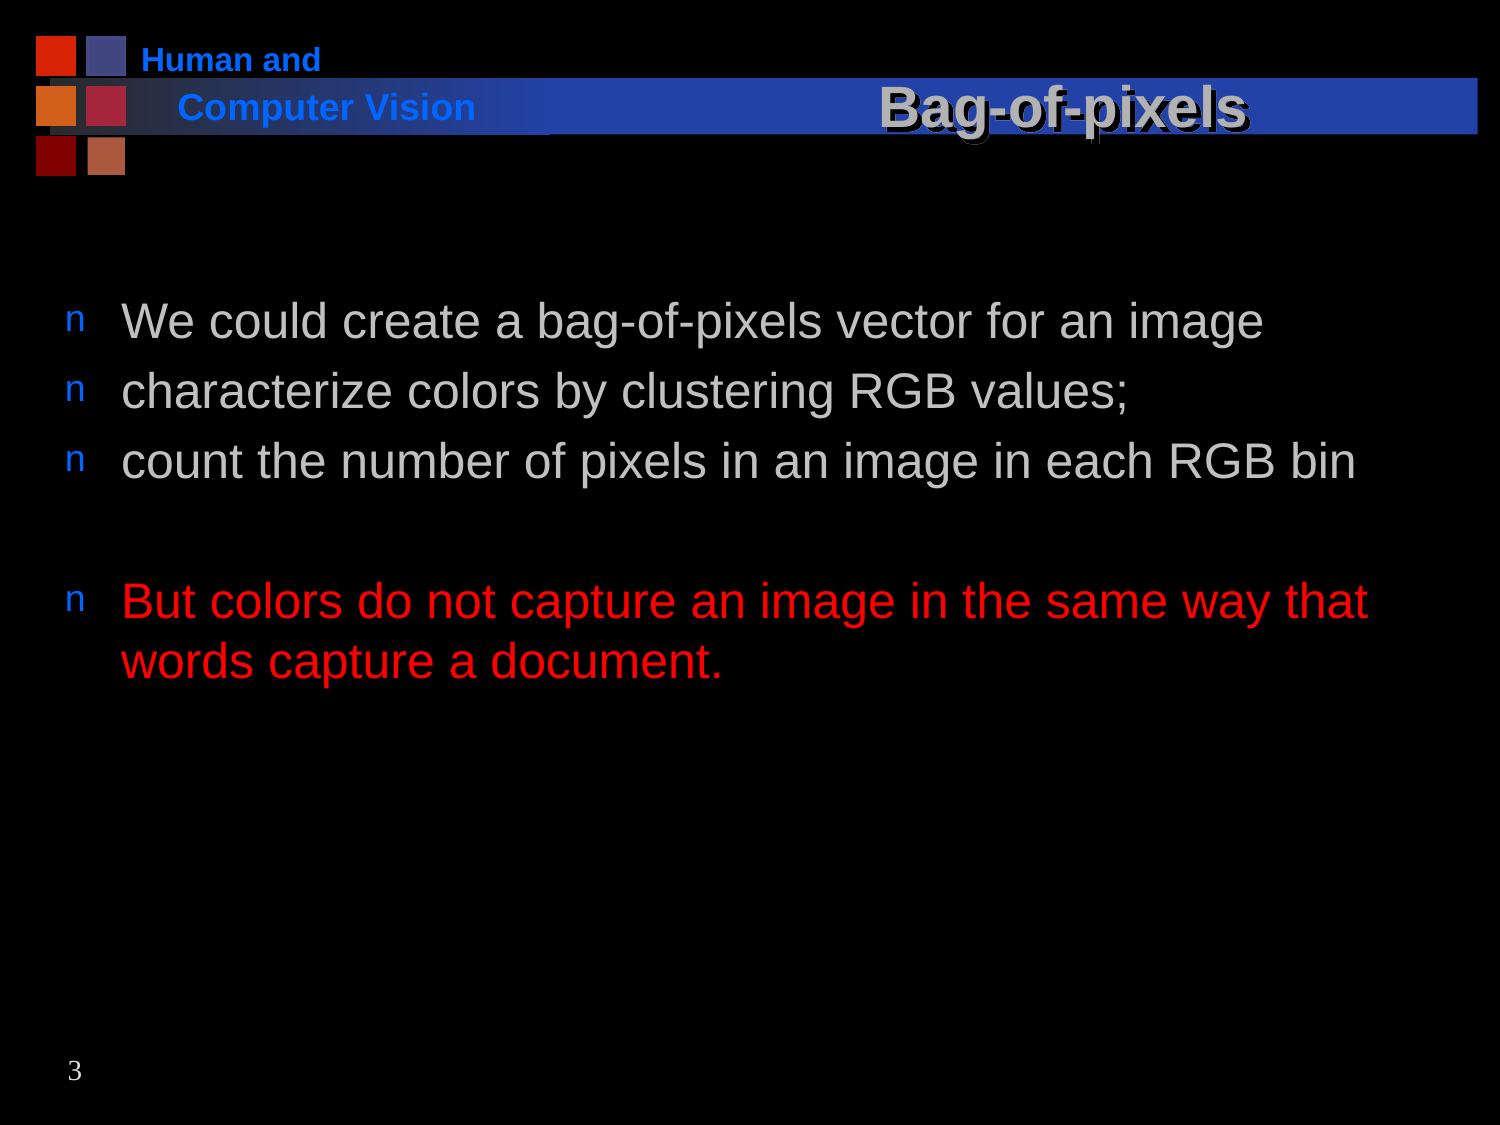

# Bag-of-pixels
We could create a bag-of-pixels vector for an image
characterize colors by clustering RGB values;
count the number of pixels in an image in each RGB bin

But colors do not capture an image in the same way that words capture a document.
3